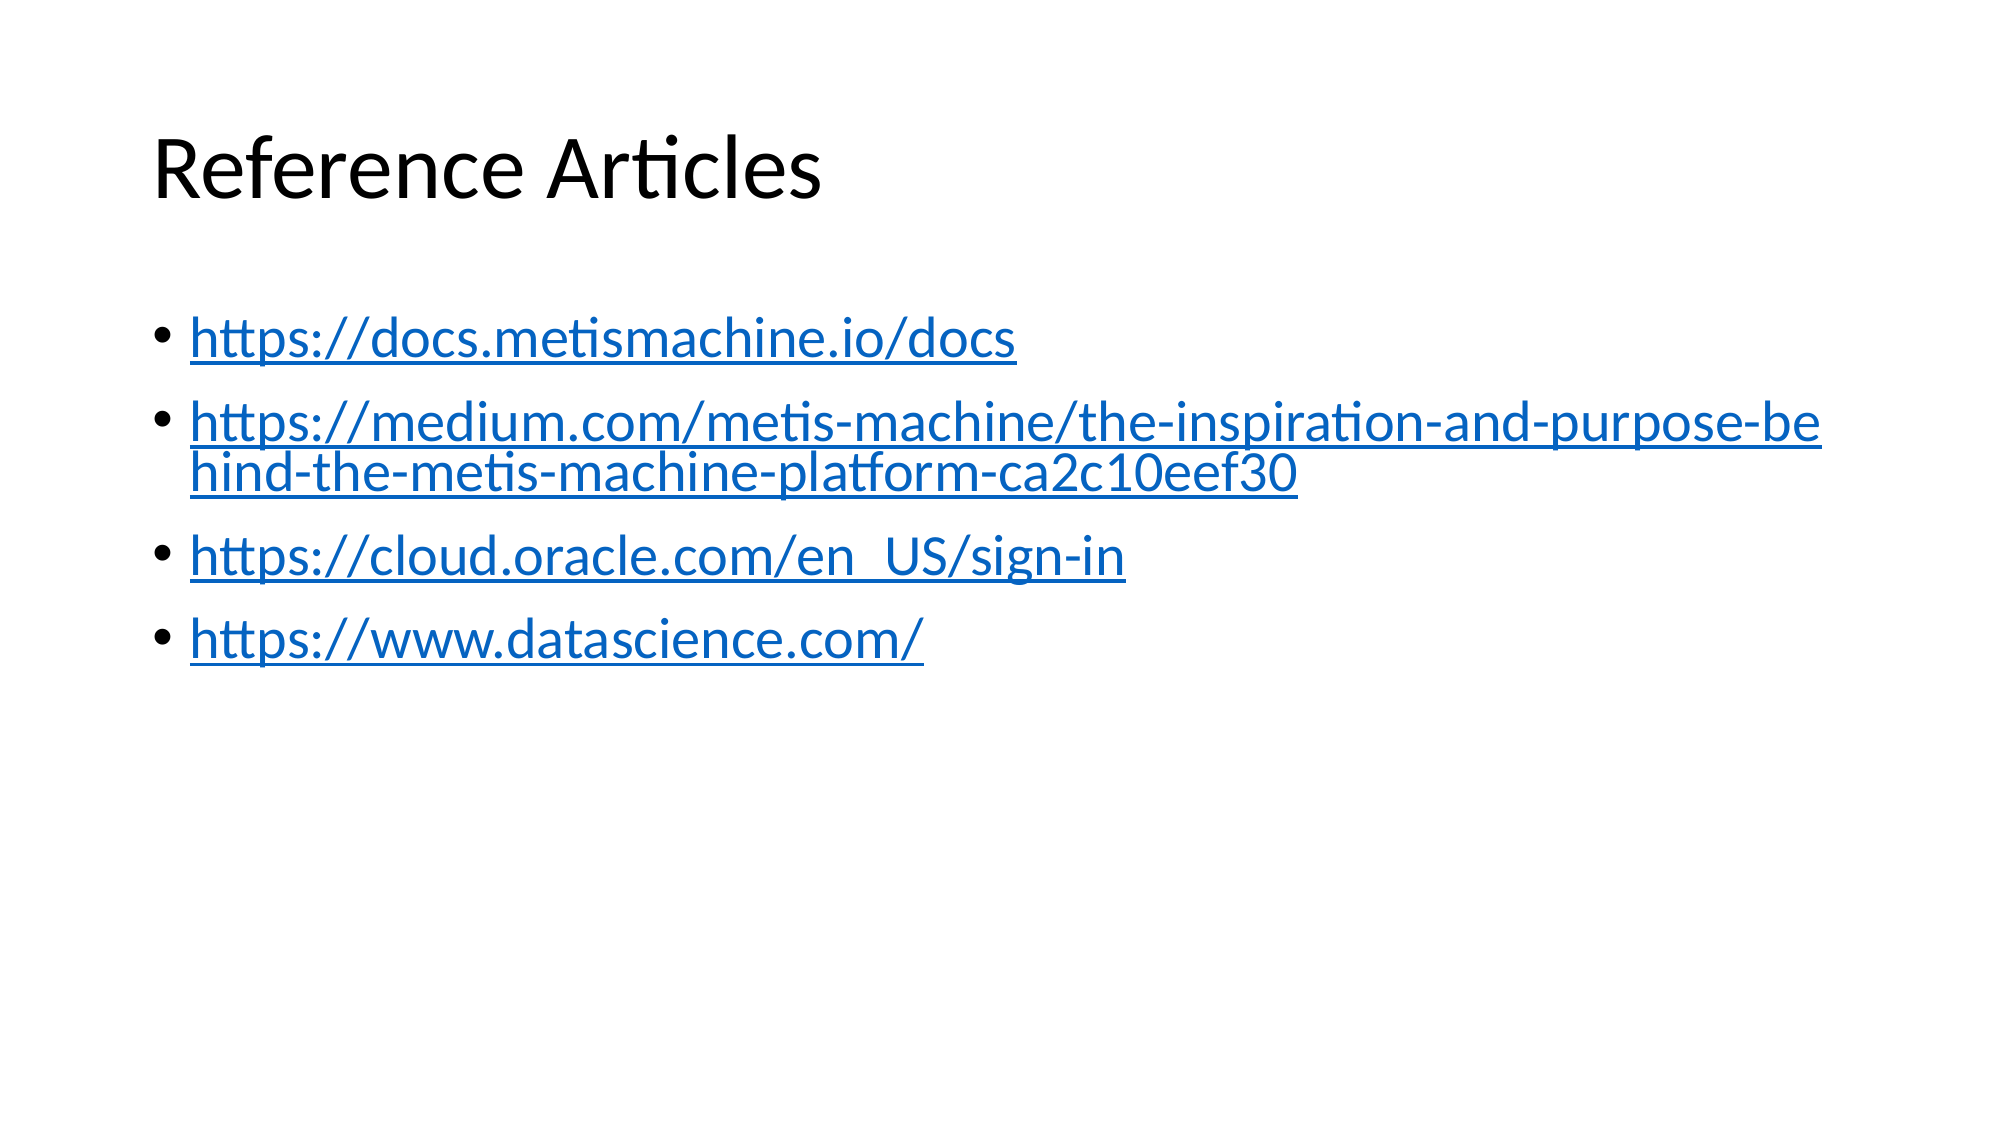

# Reference Articles
https://docs.metismachine.io/docs
https://medium.com/metis-machine/the-inspiration-and-purpose-behind-the-metis-machine-platform-ca2c10eef30
https://cloud.oracle.com/en_US/sign-in
https://www.datascience.com/